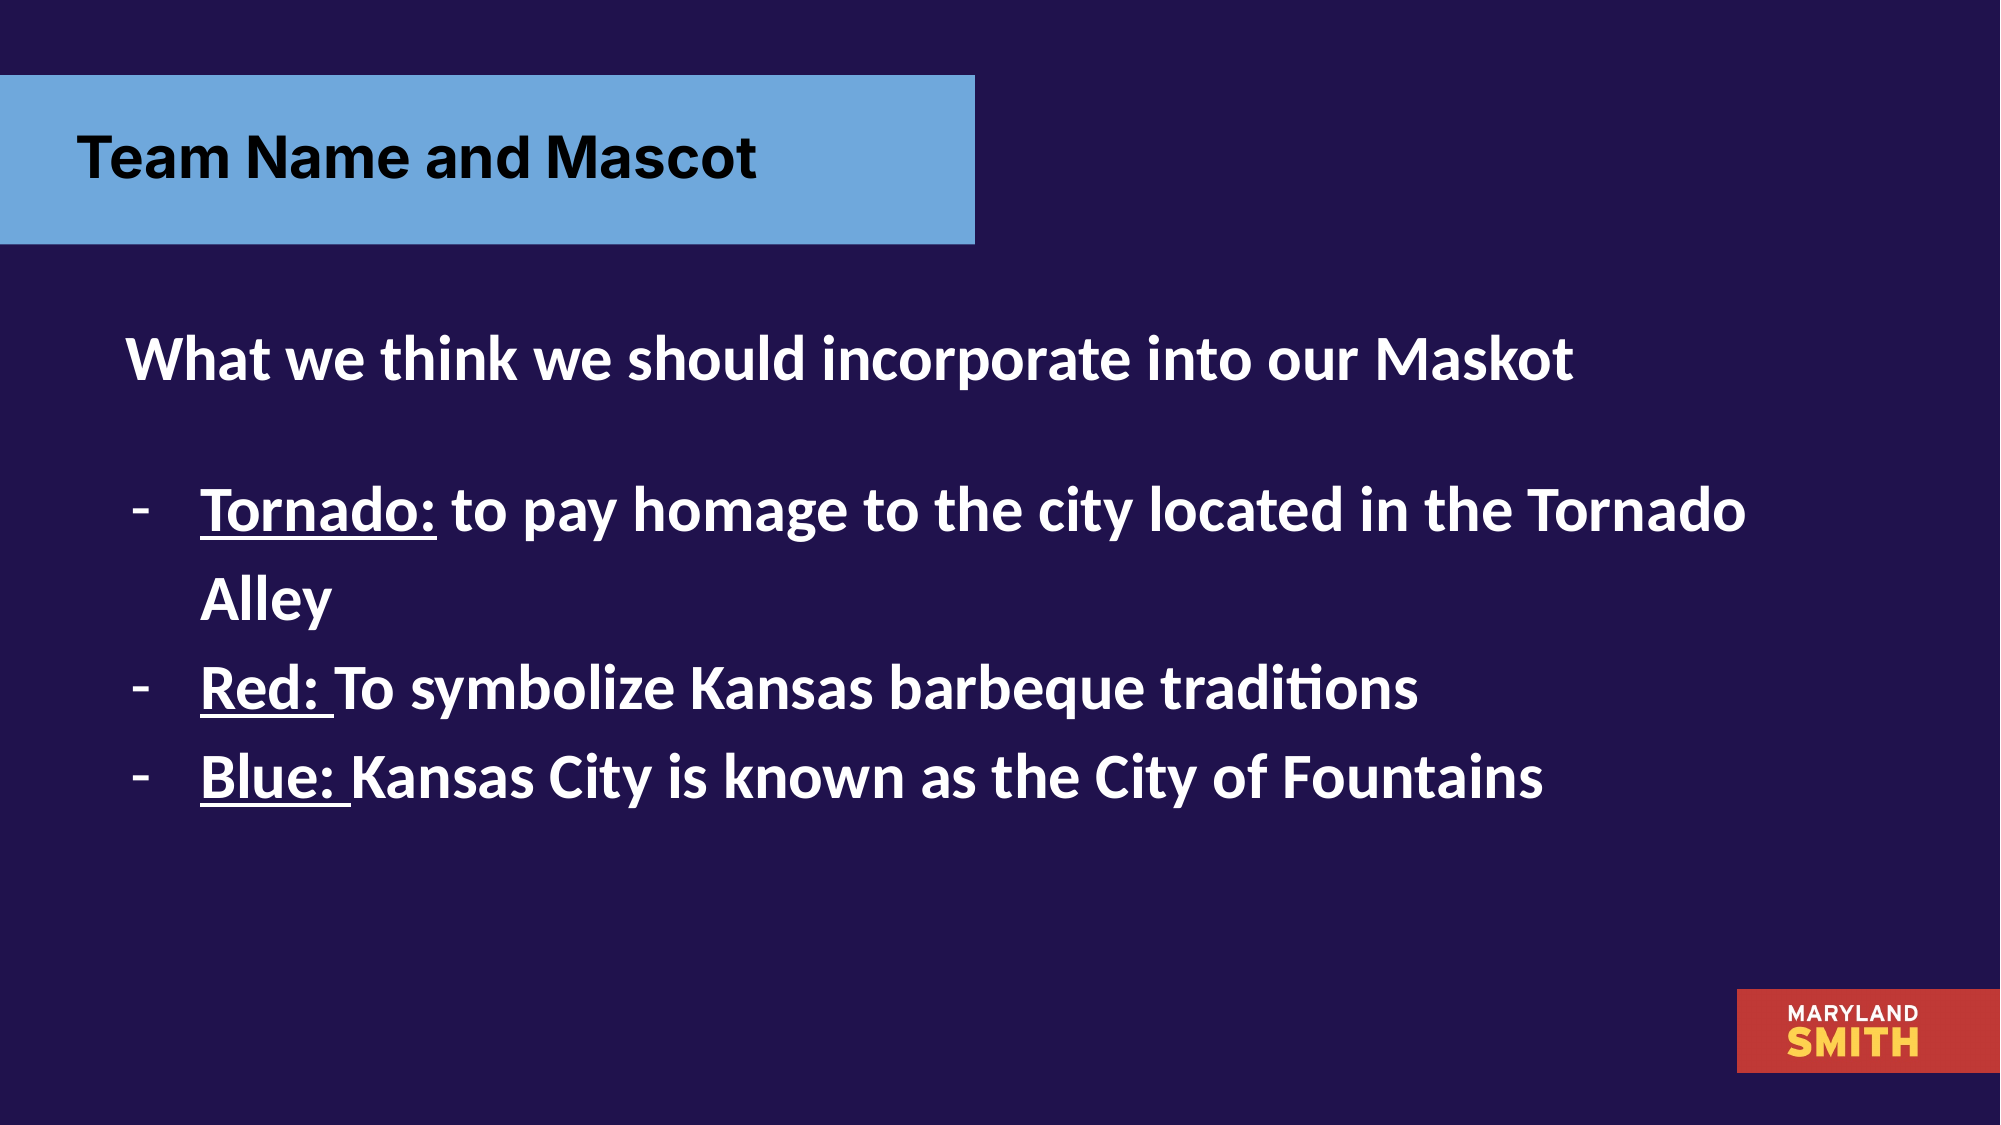

# Team Name and Mascot
What we think we should incorporate into our Maskot
Tornado: to pay homage to the city located in the Tornado Alley
Red: To symbolize Kansas barbeque traditions
Blue: Kansas City is known as the City of Fountains